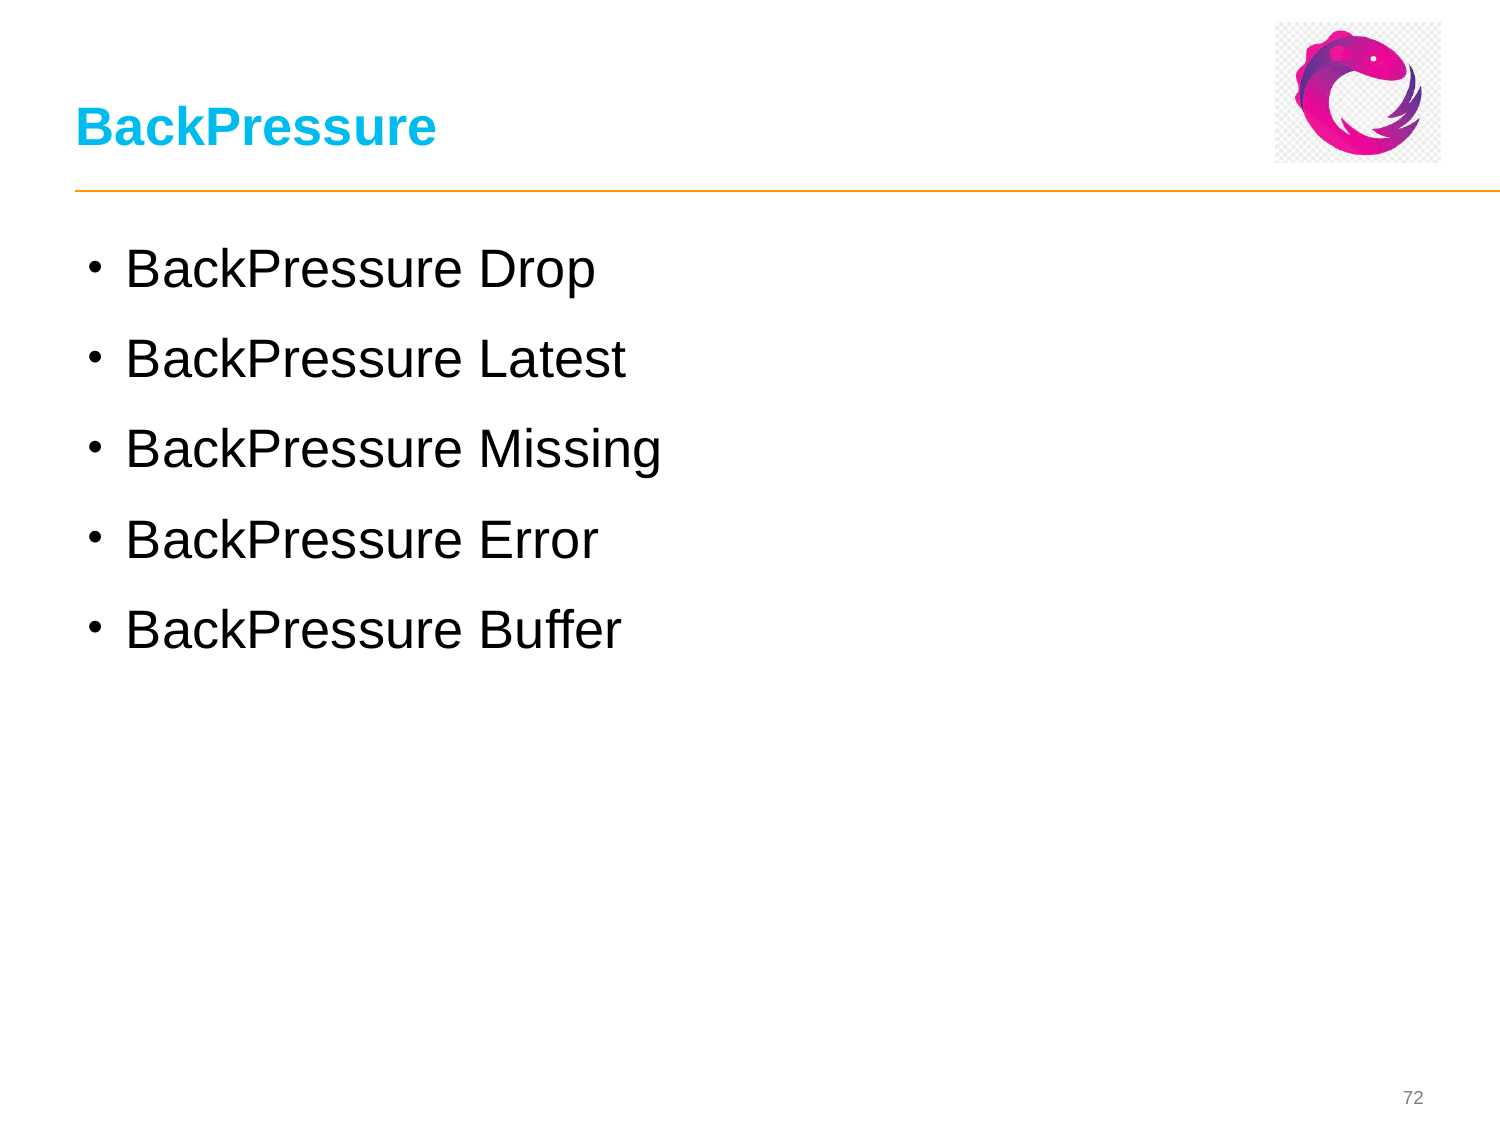

# BackPressure
BackPressure Drop
BackPressure Latest
BackPressure Missing
BackPressure Error
BackPressure Buffer